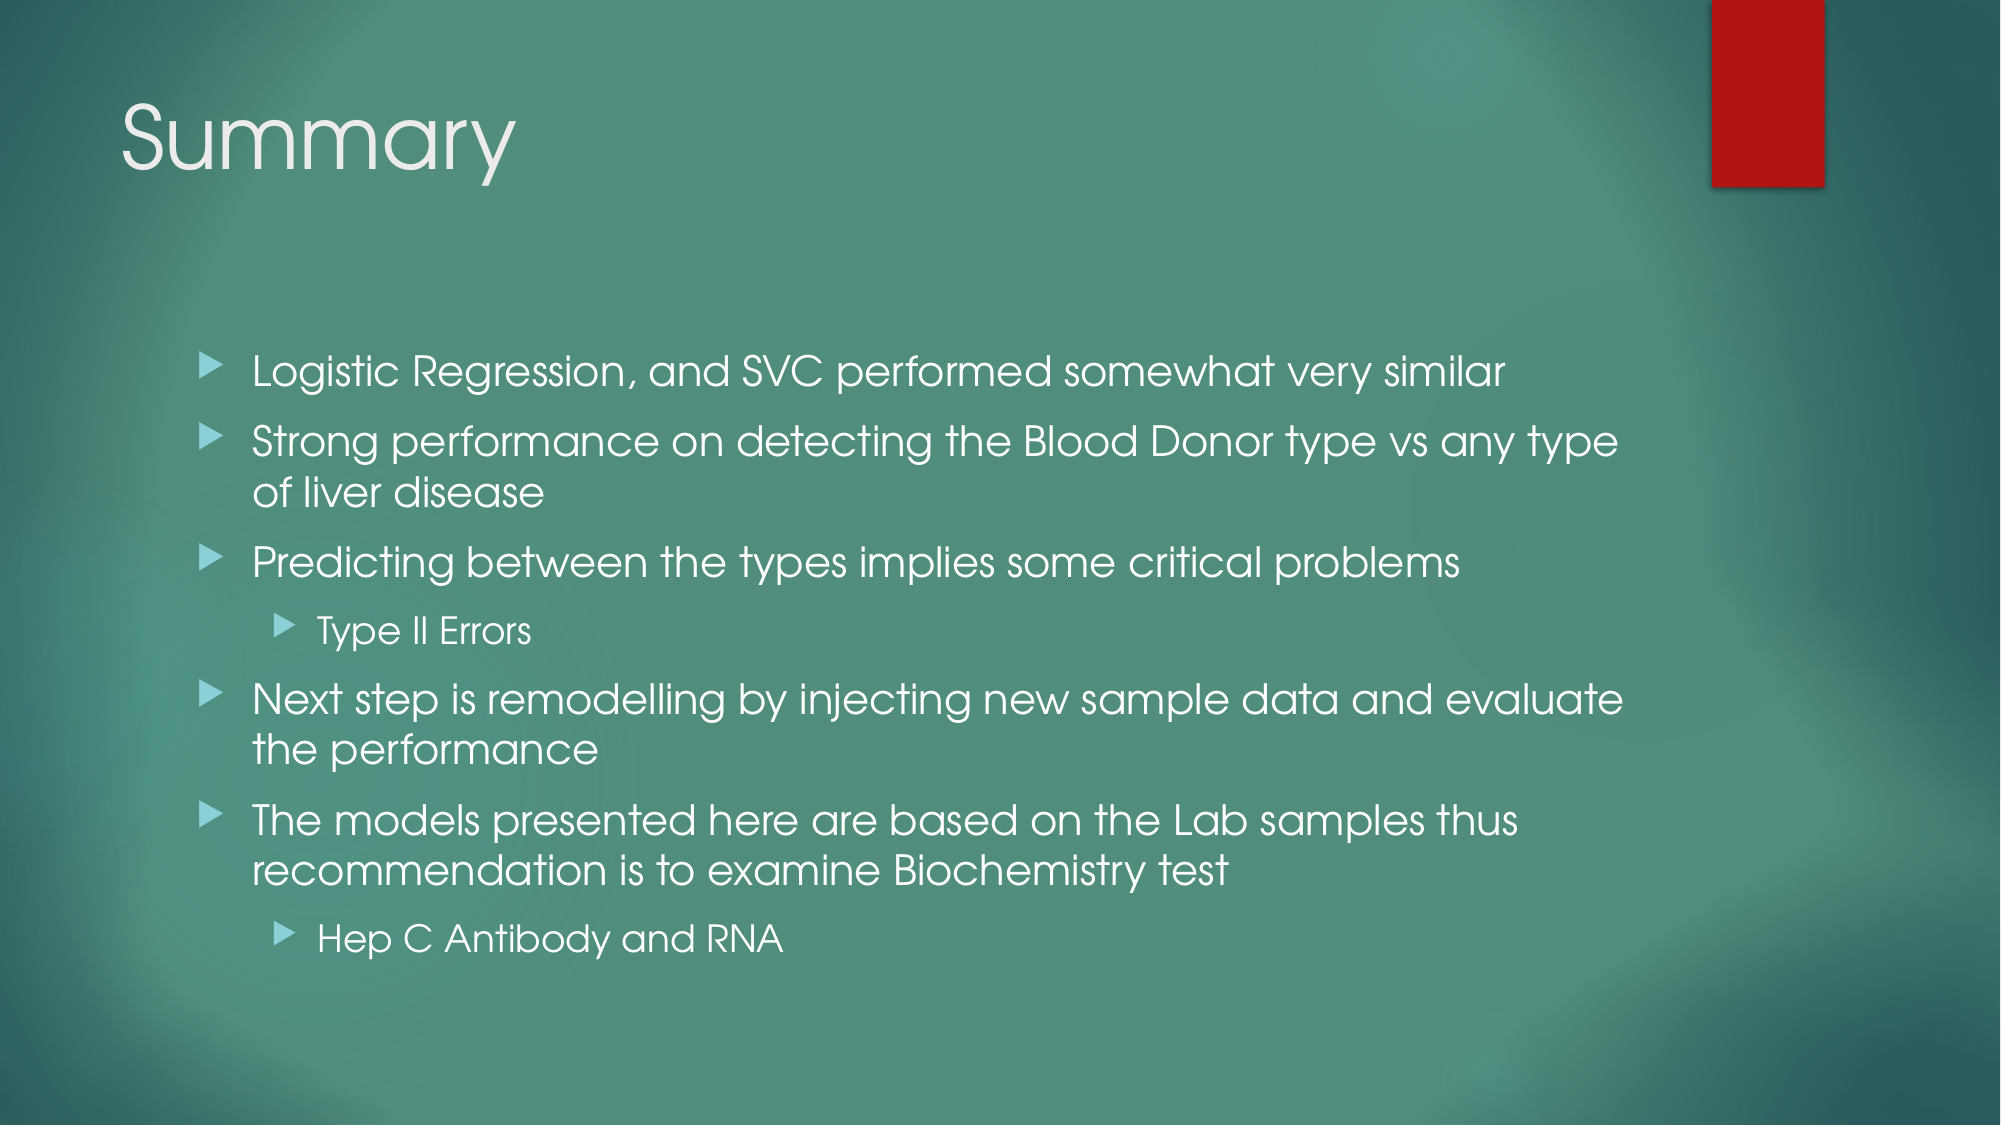

# Summary
Logistic Regression, and SVC performed somewhat very similar
Strong performance on detecting the Blood Donor type vs any type of liver disease
Predicting between the types implies some critical problems
Type II Errors
Next step is remodelling by injecting new sample data and evaluate the performance
The models presented here are based on the Lab samples thus recommendation is to examine Biochemistry test
Hep C Antibody and RNA